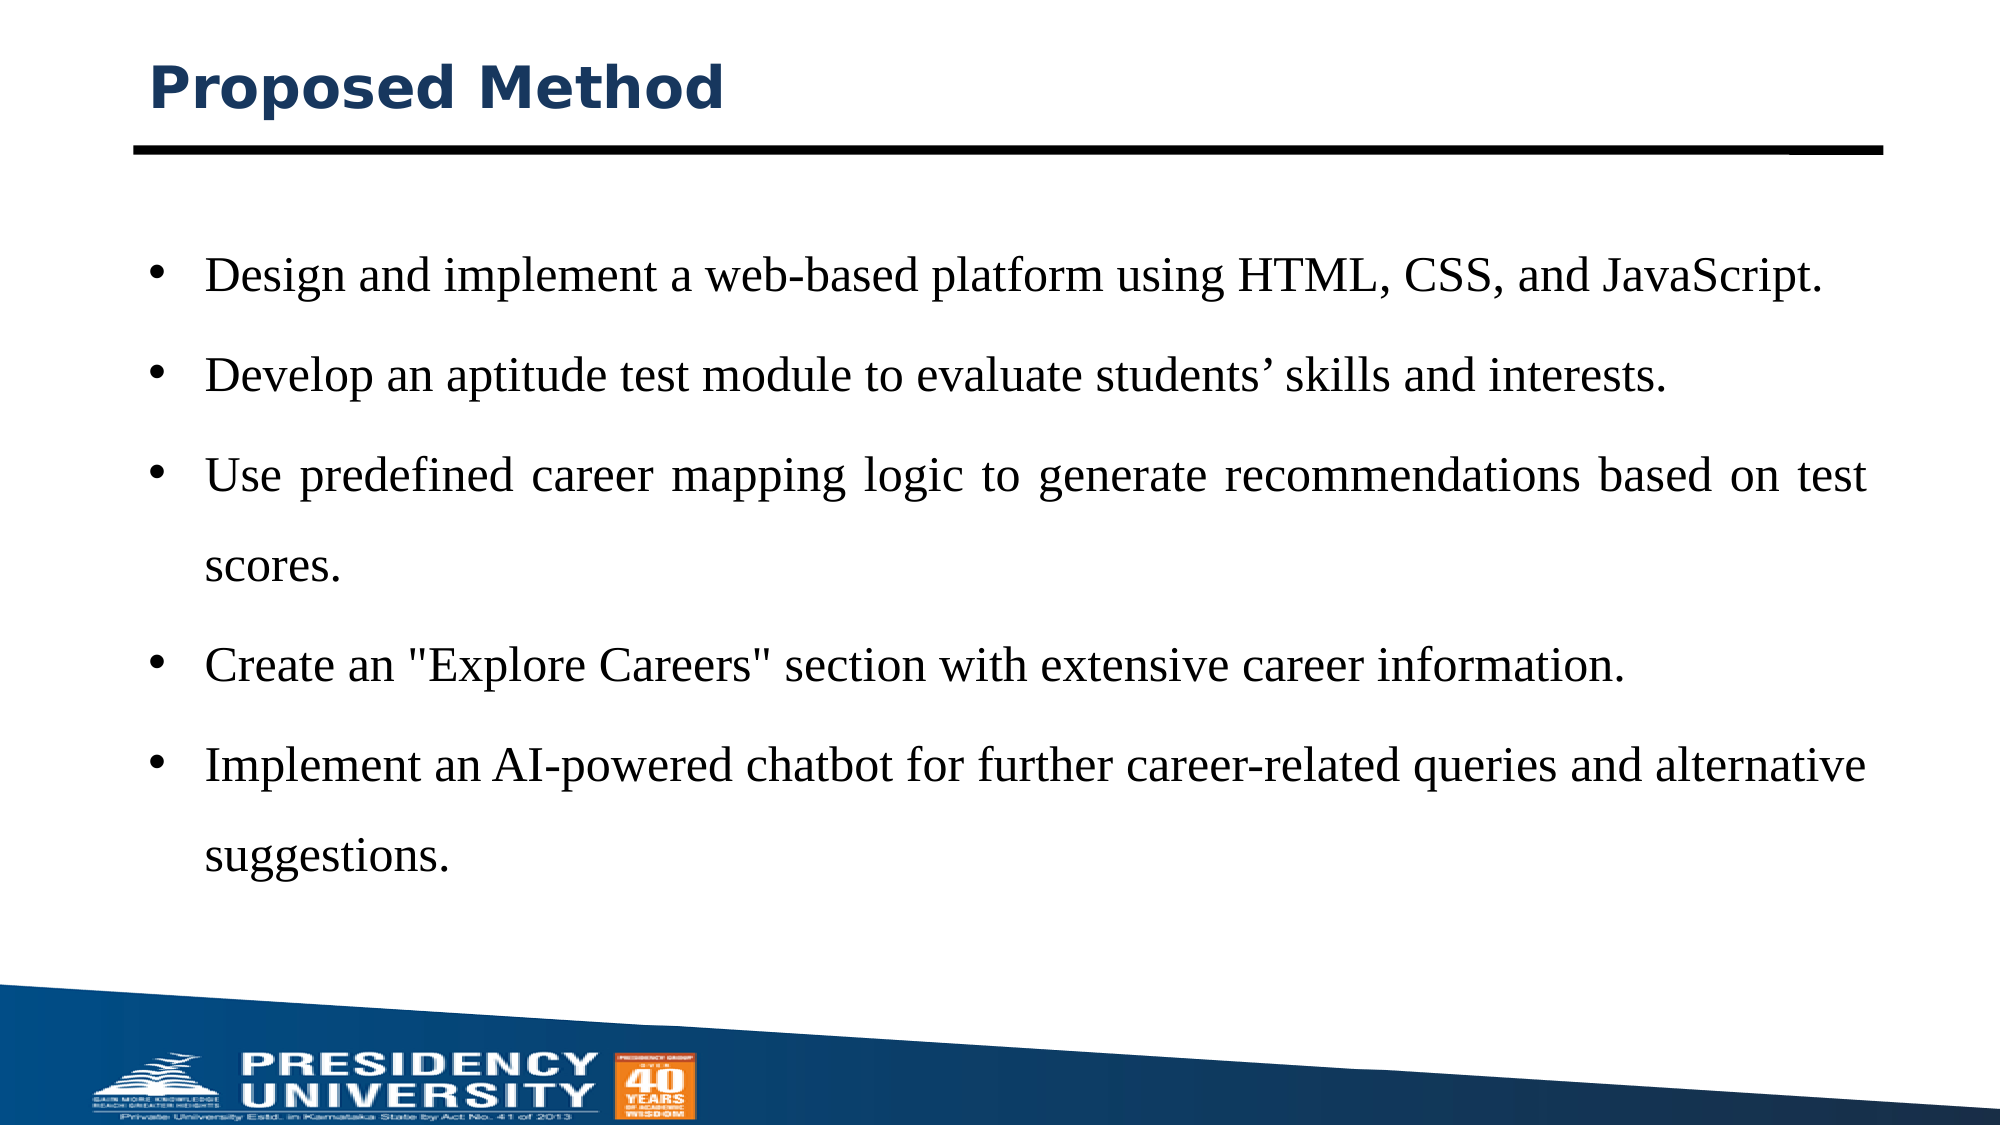

# Proposed Method

Design and implement a web-based platform using HTML, CSS, and JavaScript.
Develop an aptitude test module to evaluate students’ skills and interests.
Use predefined career mapping logic to generate recommendations based on test scores.
Create an "Explore Careers" section with extensive career information.
Implement an AI-powered chatbot for further career-related queries and alternative suggestions.